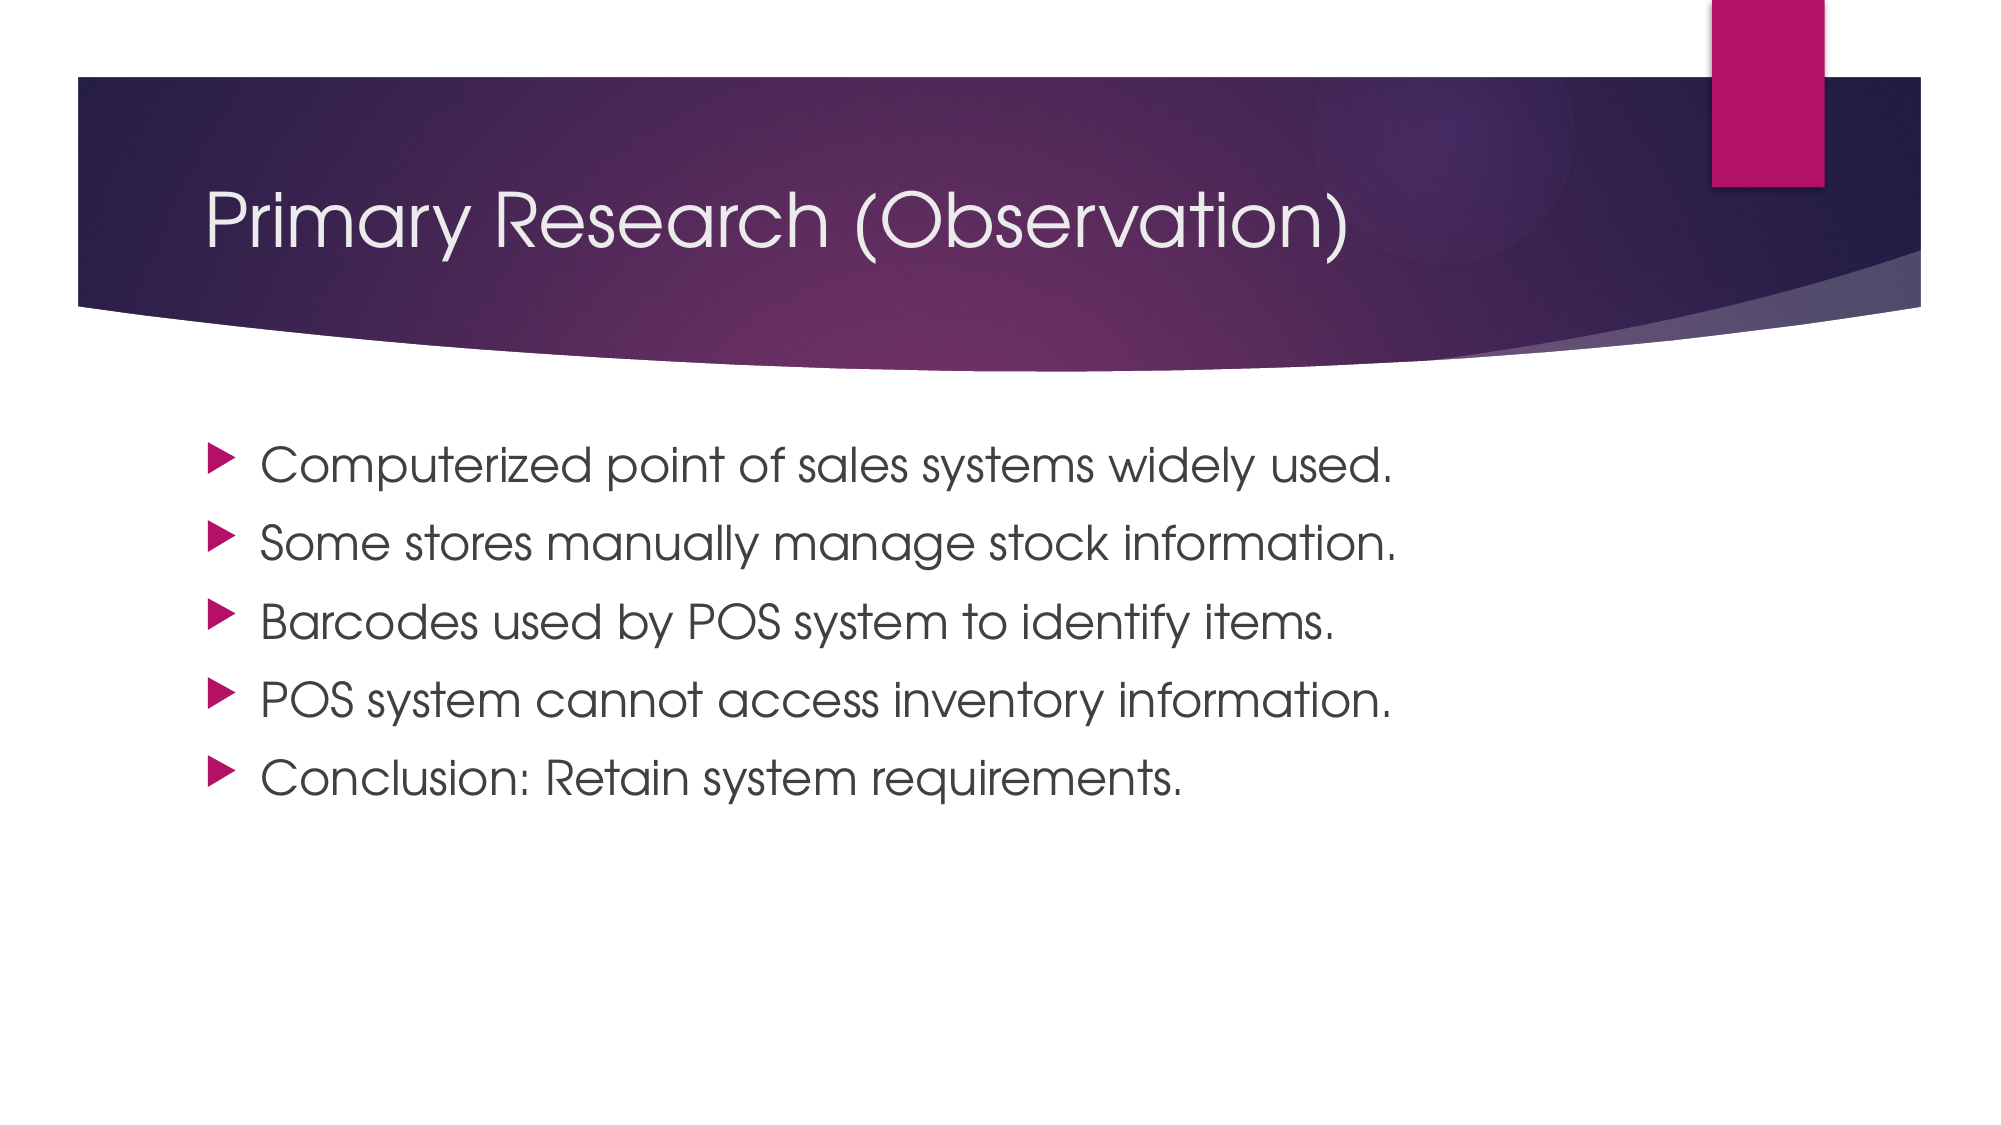

# Primary Research (Observation)
Computerized point of sales systems widely used.
Some stores manually manage stock information.
Barcodes used by POS system to identify items.
POS system cannot access inventory information.
Conclusion: Retain system requirements.